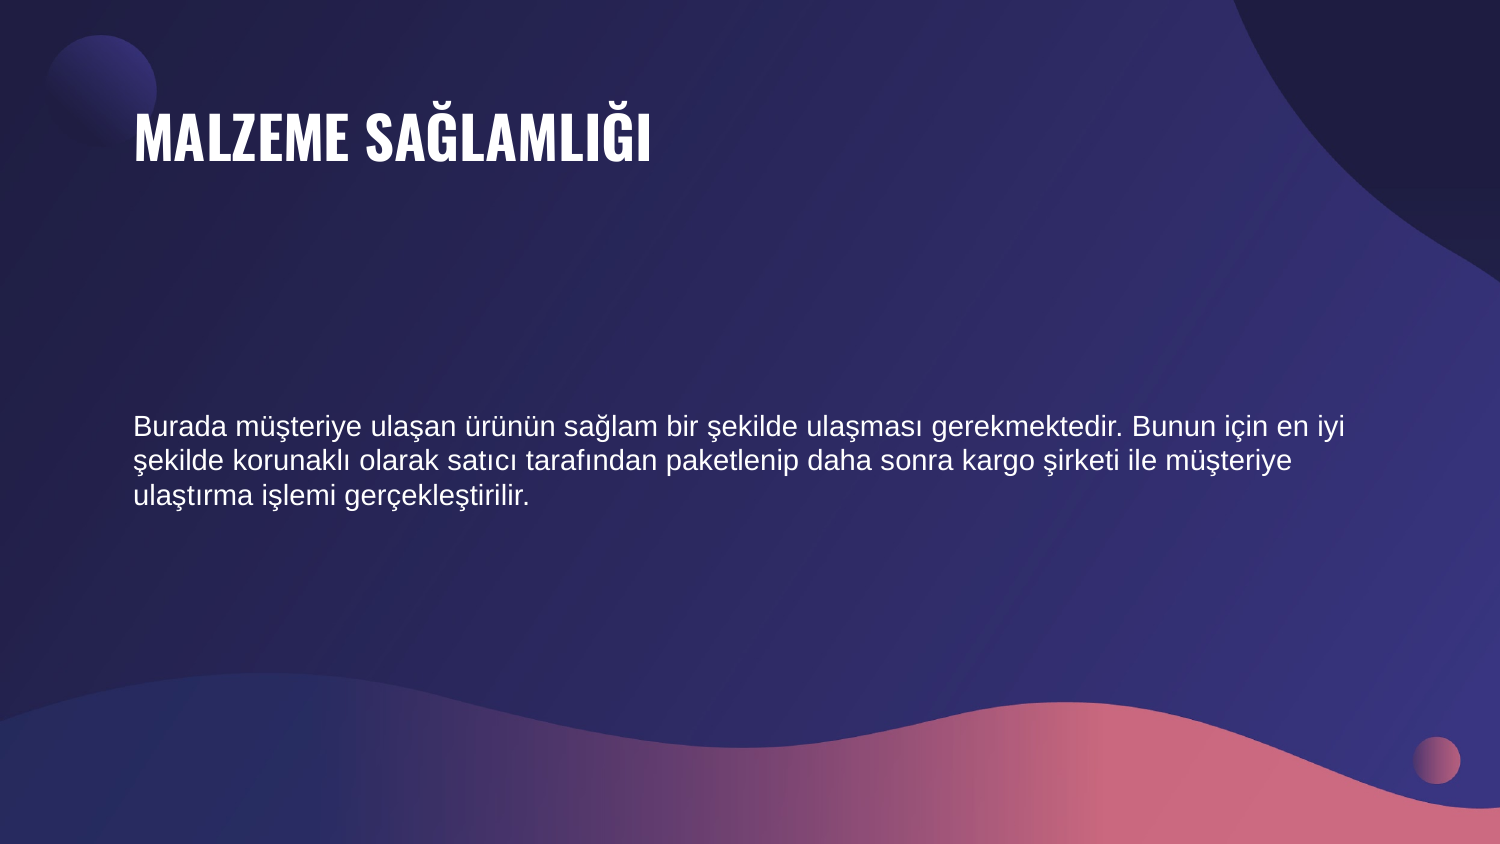

# MALZEME SAĞLAMLIĞI

Burada müşteriye ulaşan ürünün sağlam bir şekilde ulaşması gerekmektedir. Bunun için en iyi şekilde korunaklı olarak satıcı tarafından paketlenip daha sonra kargo şirketi ile müşteriye ulaştırma işlemi gerçekleştirilir.